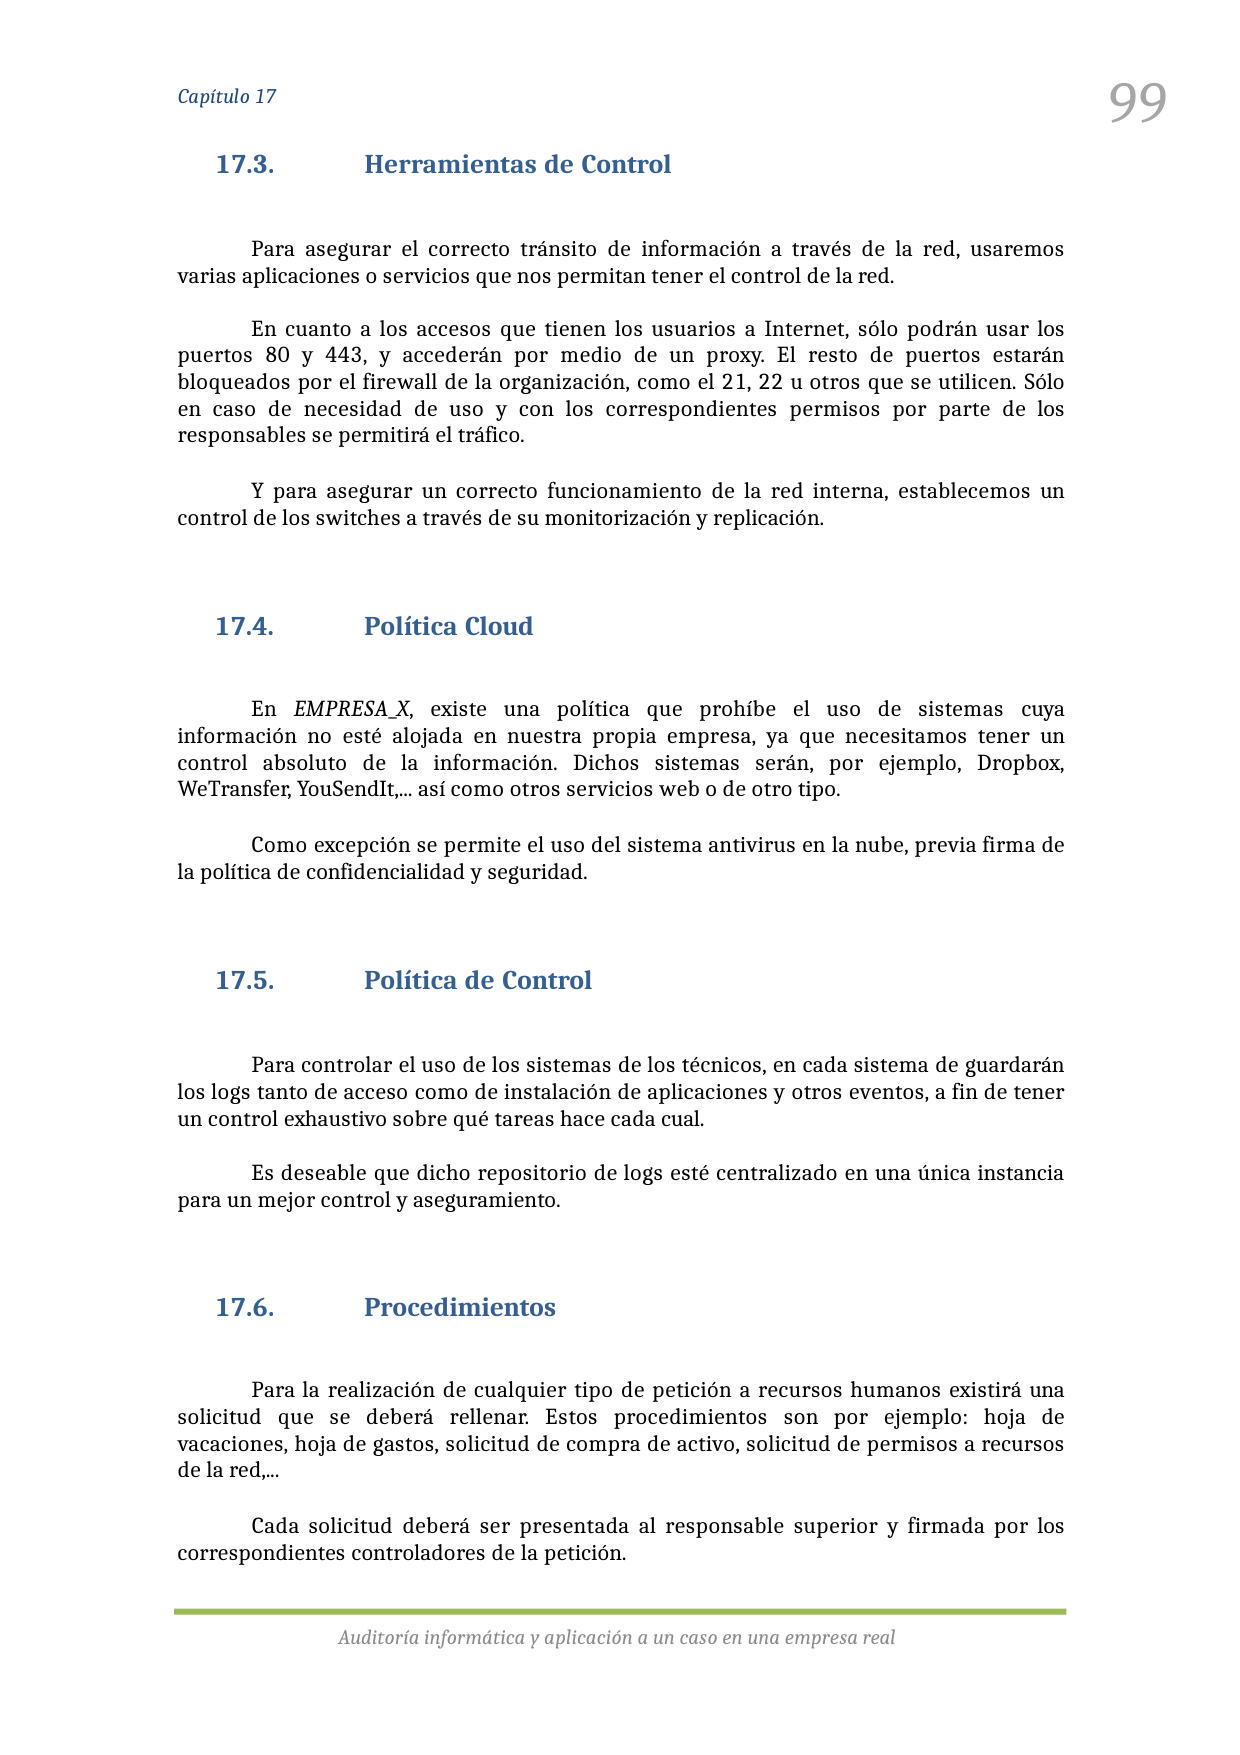

99
Capítulo 17
17.3.	Herramientas de Control

Para asegurar el correcto tránsito de información a través de la red, usaremos varias aplicaciones o servicios que nos permitan tener el control de la red.

En cuanto a los accesos que tienen los usuarios a Internet, sólo podrán usar los puertos 80 y 443, y accederán por medio de un proxy. El resto de puertos estarán bloqueados por el firewall de la organización, como el 21, 22 u otros que se utilicen. Sólo en caso de necesidad de uso y con los correspondientes permisos por parte de los responsables se permitirá el tráfico.

Y para asegurar un correcto funcionamiento de la red interna, establecemos un control de los switches a través de su monitorización y replicación.
17.4.	Política Cloud

En EMPRESA_X, existe una política que prohíbe el uso de sistemas  cuya información no esté alojada en nuestra propia empresa, ya que necesitamos tener un control absoluto de la información. Dichos sistemas serán, por ejemplo, Dropbox, WeTransfer, YouSendIt,... así como otros servicios web o de otro tipo.

Como excepción se permite el uso del sistema antivirus en la nube, previa firma de la política de confidencialidad y seguridad.
17.5.	Política de Control

Para controlar el uso de los sistemas de los técnicos, en cada sistema de guardarán los logs tanto de acceso como de instalación de aplicaciones y otros eventos, a fin de tener un control exhaustivo sobre qué tareas hace cada cual.

Es deseable que dicho repositorio de logs esté centralizado en una única instancia para un mejor control y aseguramiento.
17.6.	Procedimientos

Para la realización de cualquier tipo de petición a recursos humanos existirá una solicitud que se deberá rellenar. Estos procedimientos son por ejemplo: hoja de vacaciones, hoja de gastos, solicitud de compra de activo, solicitud de permisos a recursos de la red,...

Cada solicitud deberá ser presentada al responsable superior y firmada por los correspondientes controladores de la petición.

Auditoría informática y aplicación a un caso en una empresa real